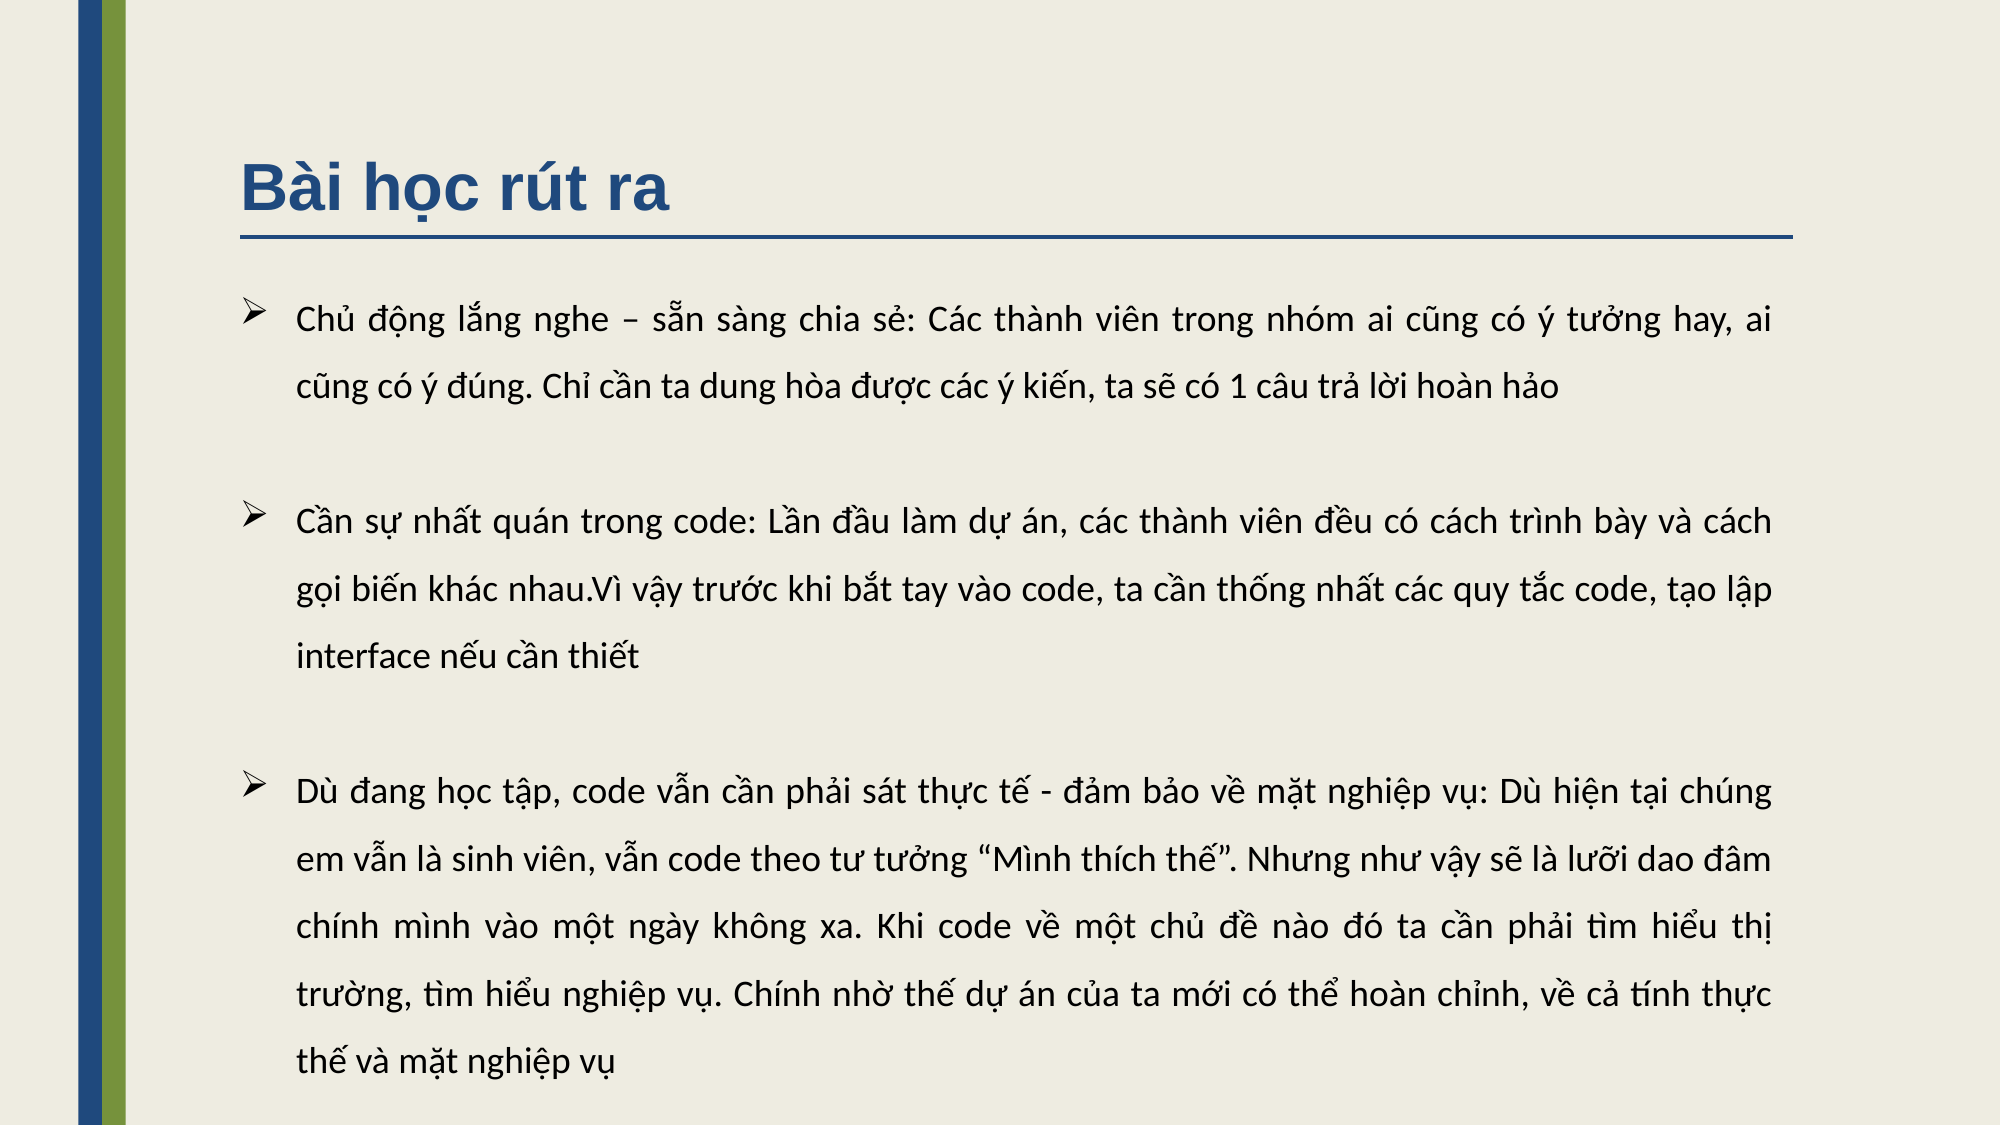

# Bài học rút ra
Chủ động lắng nghe – sẵn sàng chia sẻ: Các thành viên trong nhóm ai cũng có ý tưởng hay, ai cũng có ý đúng. Chỉ cần ta dung hòa được các ý kiến, ta sẽ có 1 câu trả lời hoàn hảo

Cần sự nhất quán trong code: Lần đầu làm dự án, các thành viên đều có cách trình bày và cách gọi biến khác nhau.Vì vậy trước khi bắt tay vào code, ta cần thống nhất các quy tắc code, tạo lập interface nếu cần thiết

Dù đang học tập, code vẫn cần phải sát thực tế - đảm bảo về mặt nghiệp vụ: Dù hiện tại chúng em vẫn là sinh viên, vẫn code theo tư tưởng “Mình thích thế”. Nhưng như vậy sẽ là lưỡi dao đâm chính mình vào một ngày không xa. Khi code về một chủ đề nào đó ta cần phải tìm hiểu thị trường, tìm hiểu nghiệp vụ. Chính nhờ thế dự án của ta mới có thể hoàn chỉnh, về cả tính thực thế và mặt nghiệp vụ